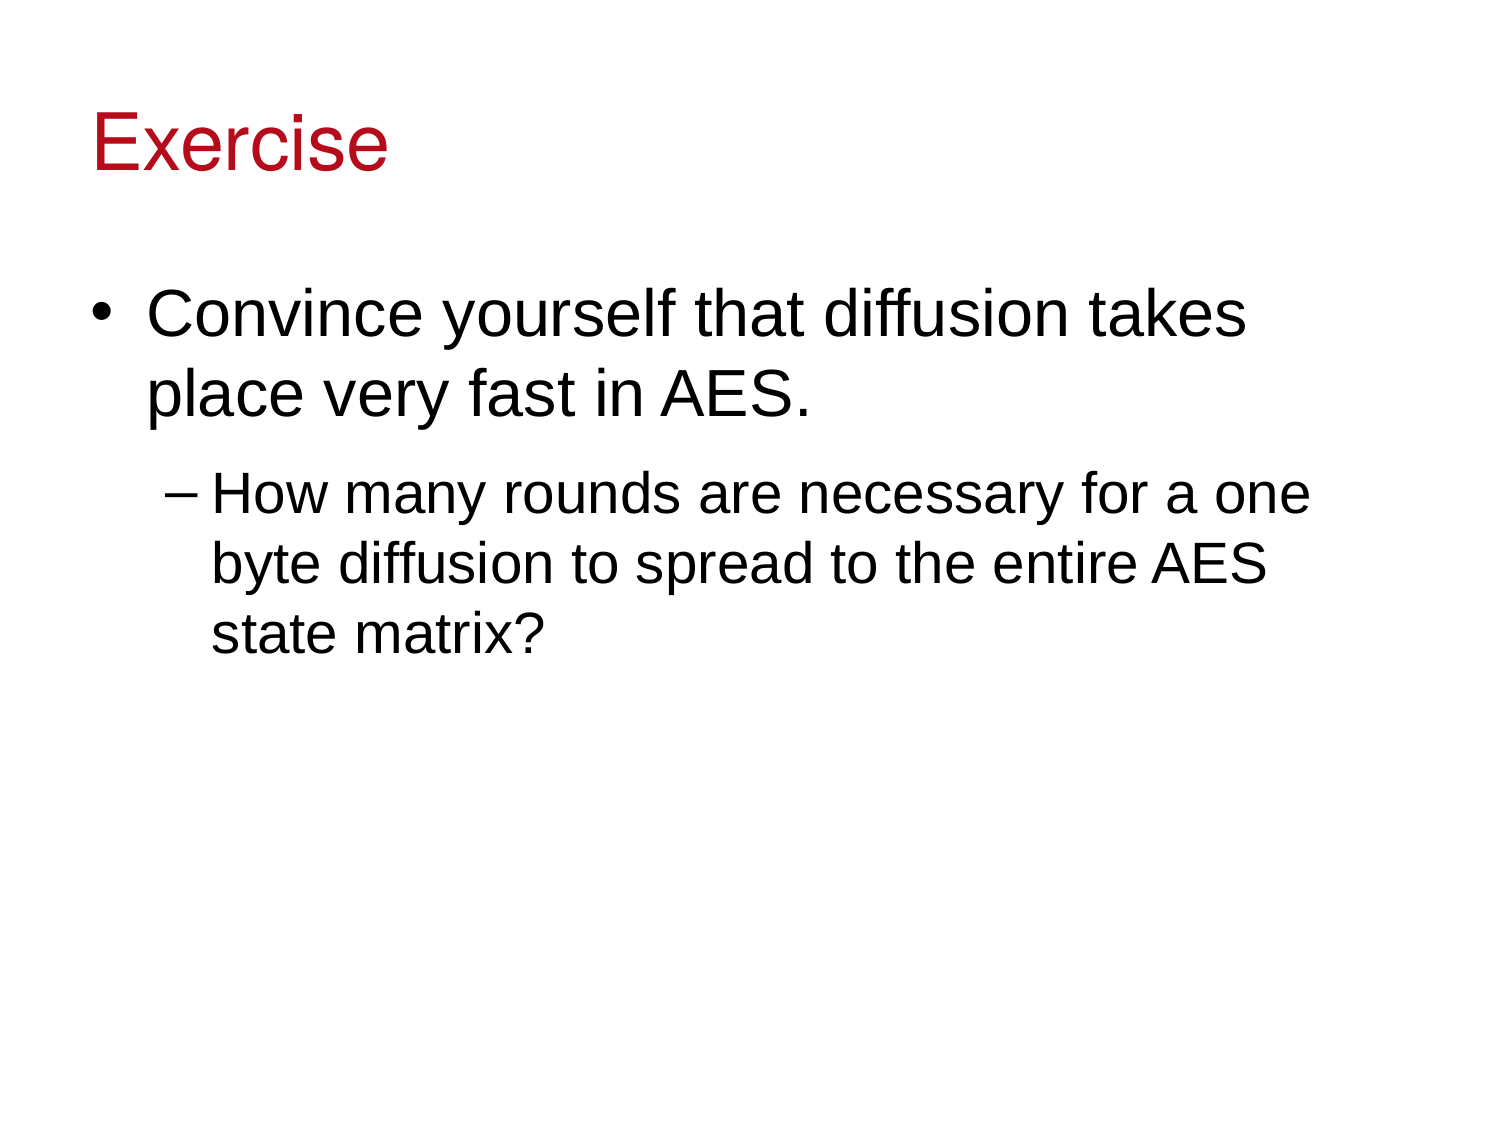

# Exercise
Convince yourself that diffusion takes place very fast in AES.
How many rounds are necessary for a one byte diffusion to spread to the entire AES state matrix?